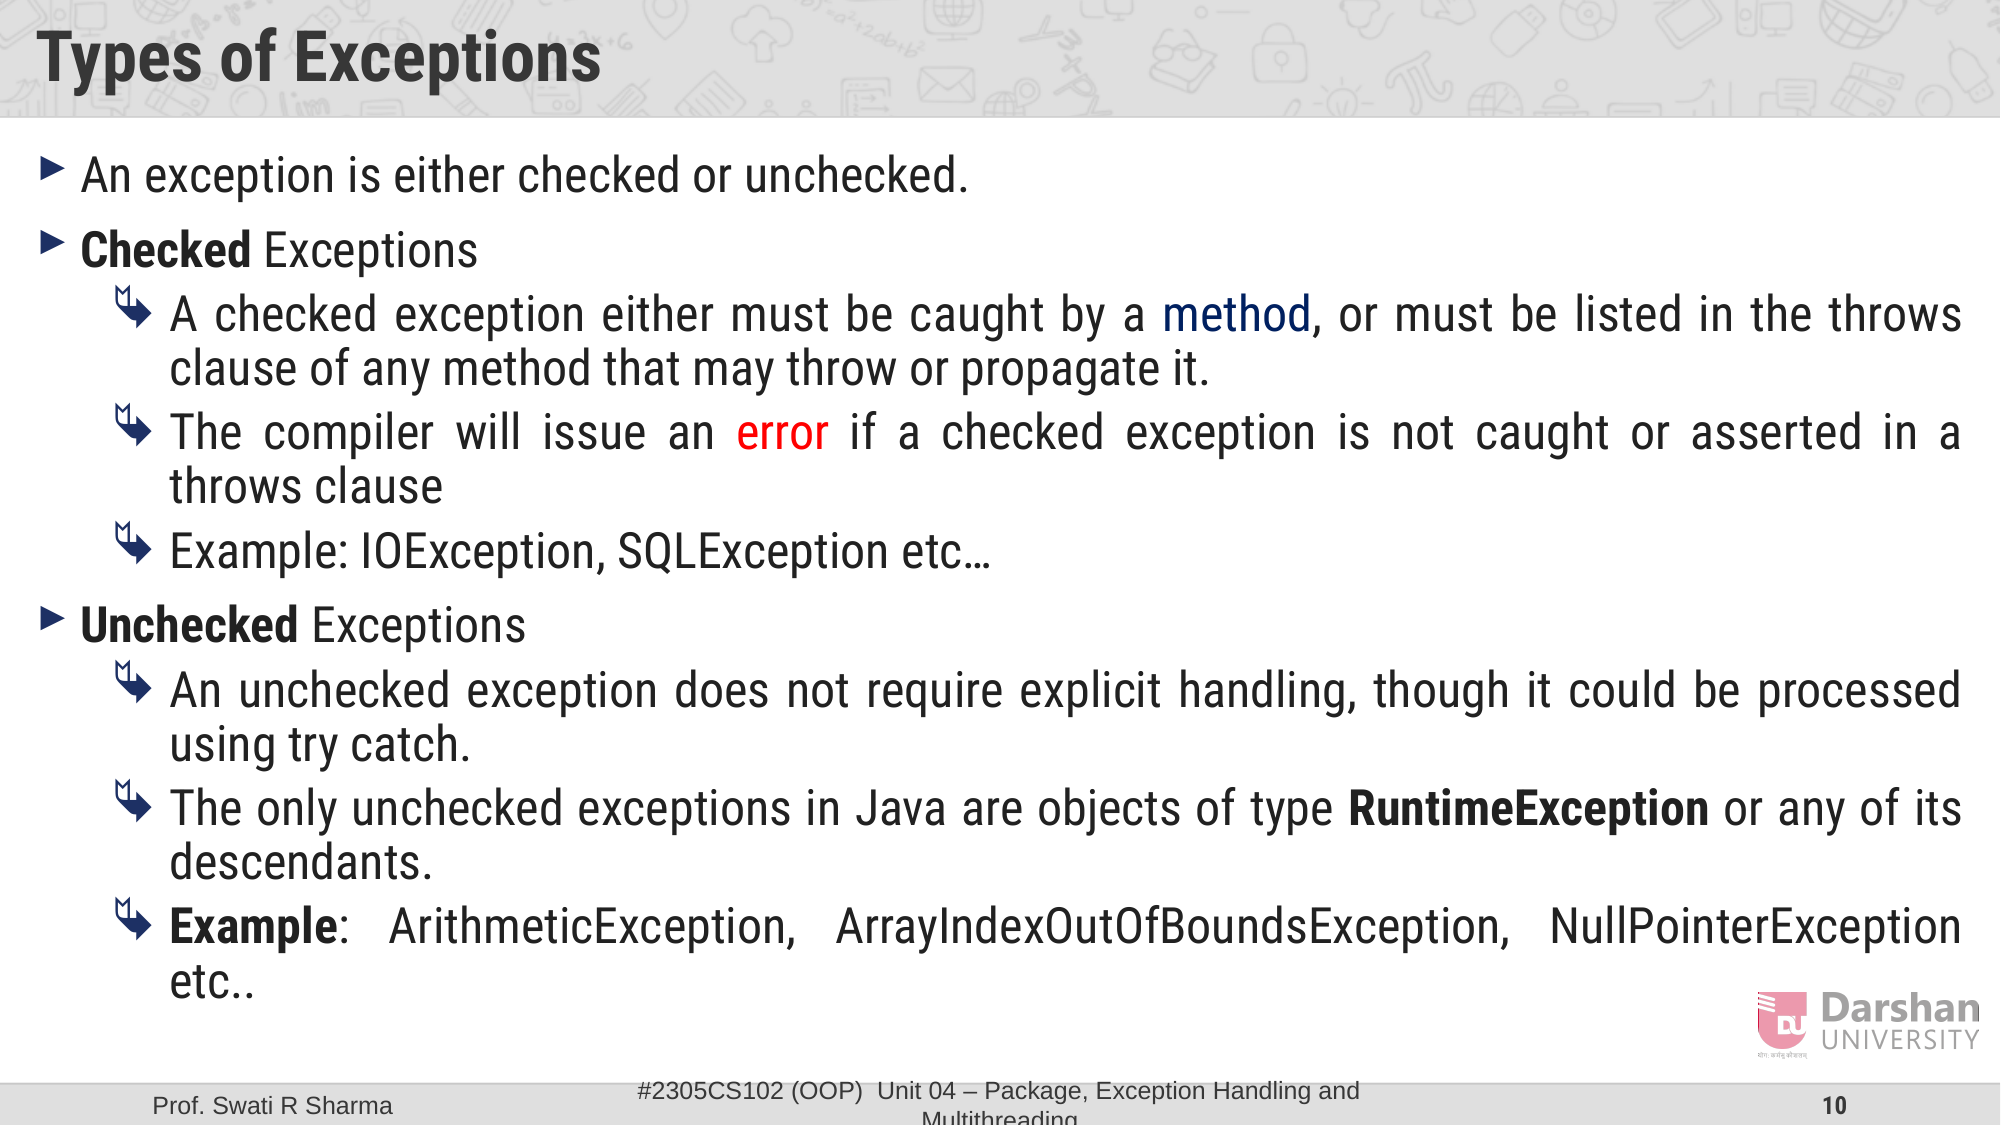

# Types of Exceptions
An exception is either checked or unchecked.
Checked Exceptions
A checked exception either must be caught by a method, or must be listed in the throws clause of any method that may throw or propagate it.
The compiler will issue an error if a checked exception is not caught or asserted in a throws clause
Example: IOException, SQLException etc…
Unchecked Exceptions
An unchecked exception does not require explicit handling, though it could be processed using try catch.
The only unchecked exceptions in Java are objects of type RuntimeException or any of its descendants.
Example: ArithmeticException, ArrayIndexOutOfBoundsException, NullPointerException etc..